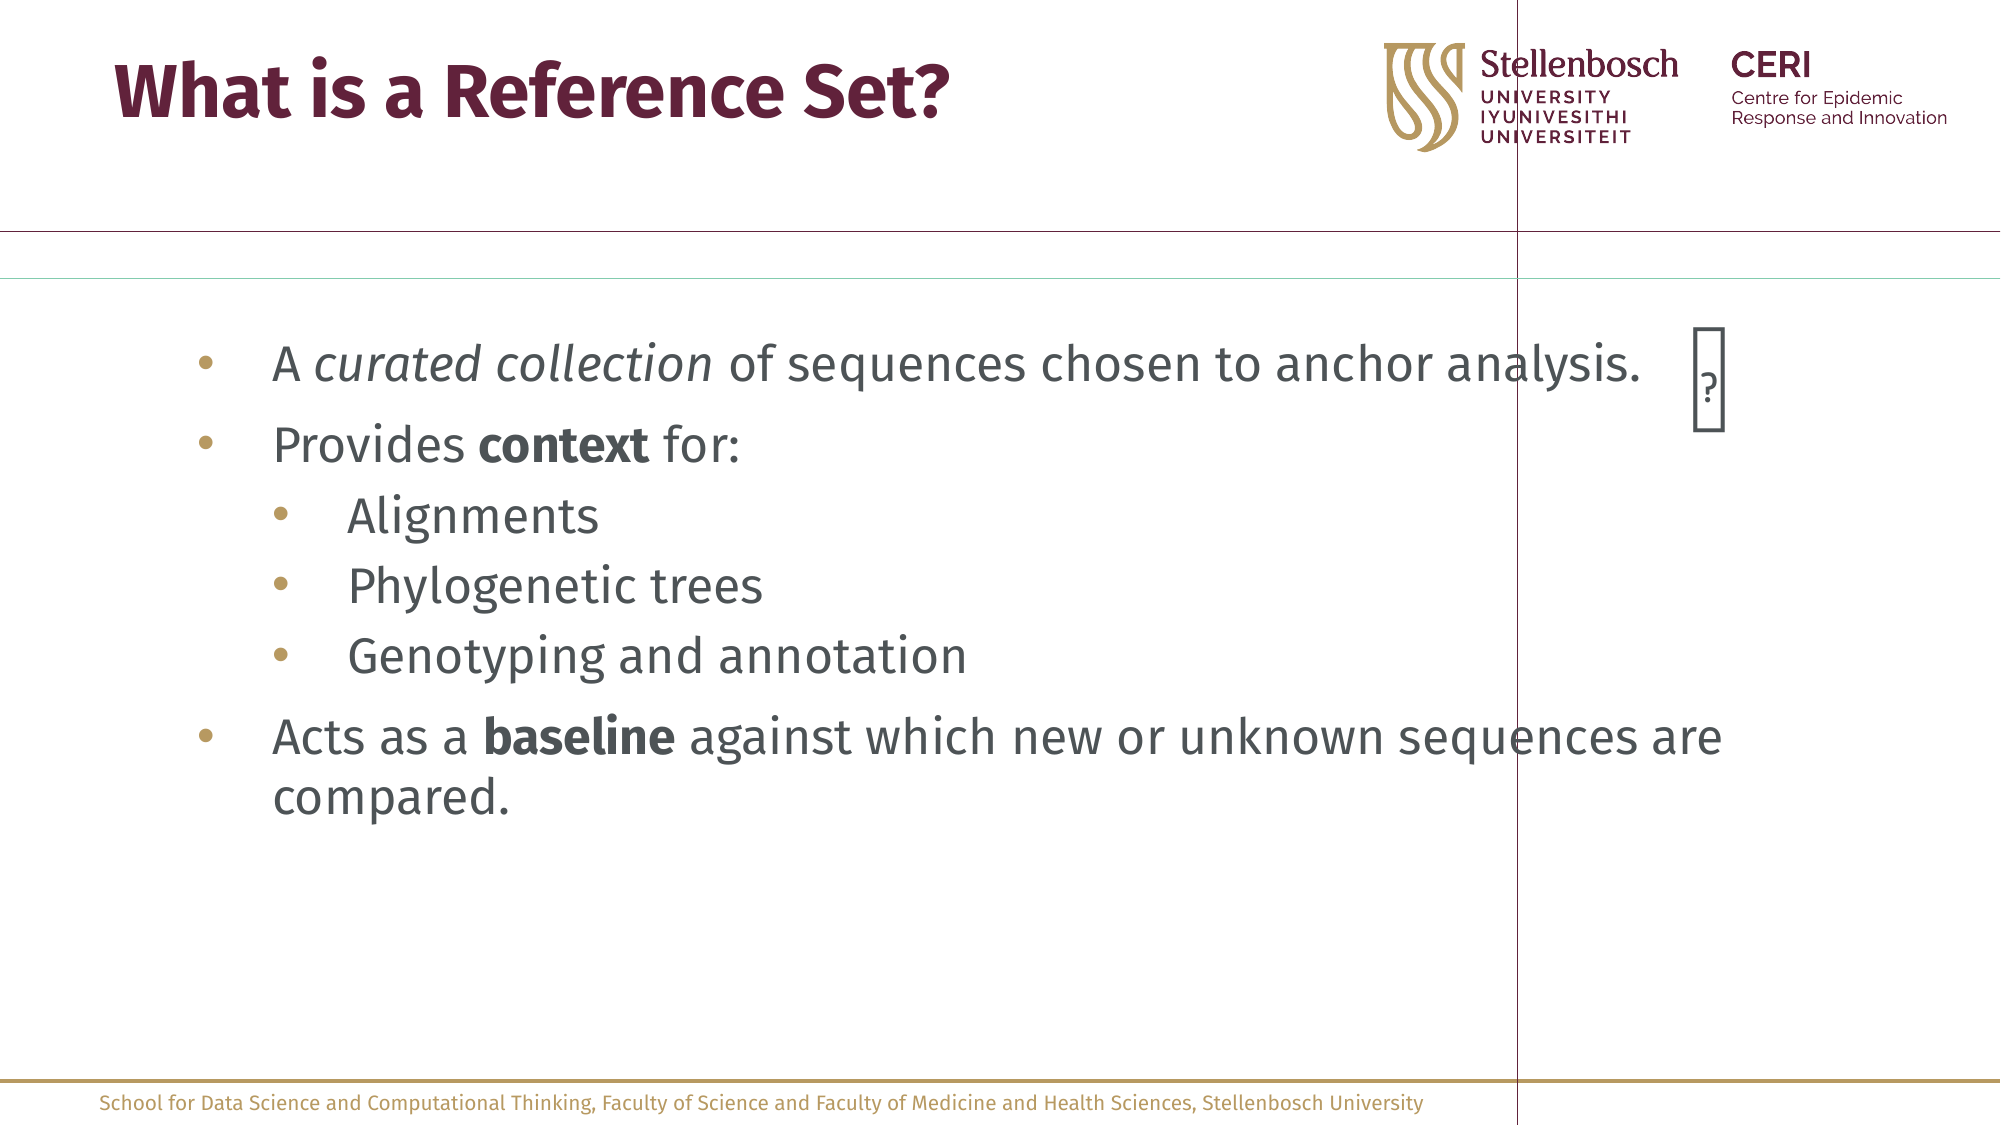

# What is a Reference Set?
A curated collection of sequences chosen to anchor analysis.
Provides context for:
Alignments
Phylogenetic trees
Genotyping and annotation
Acts as a baseline against which new or unknown sequences are compared.

🧬